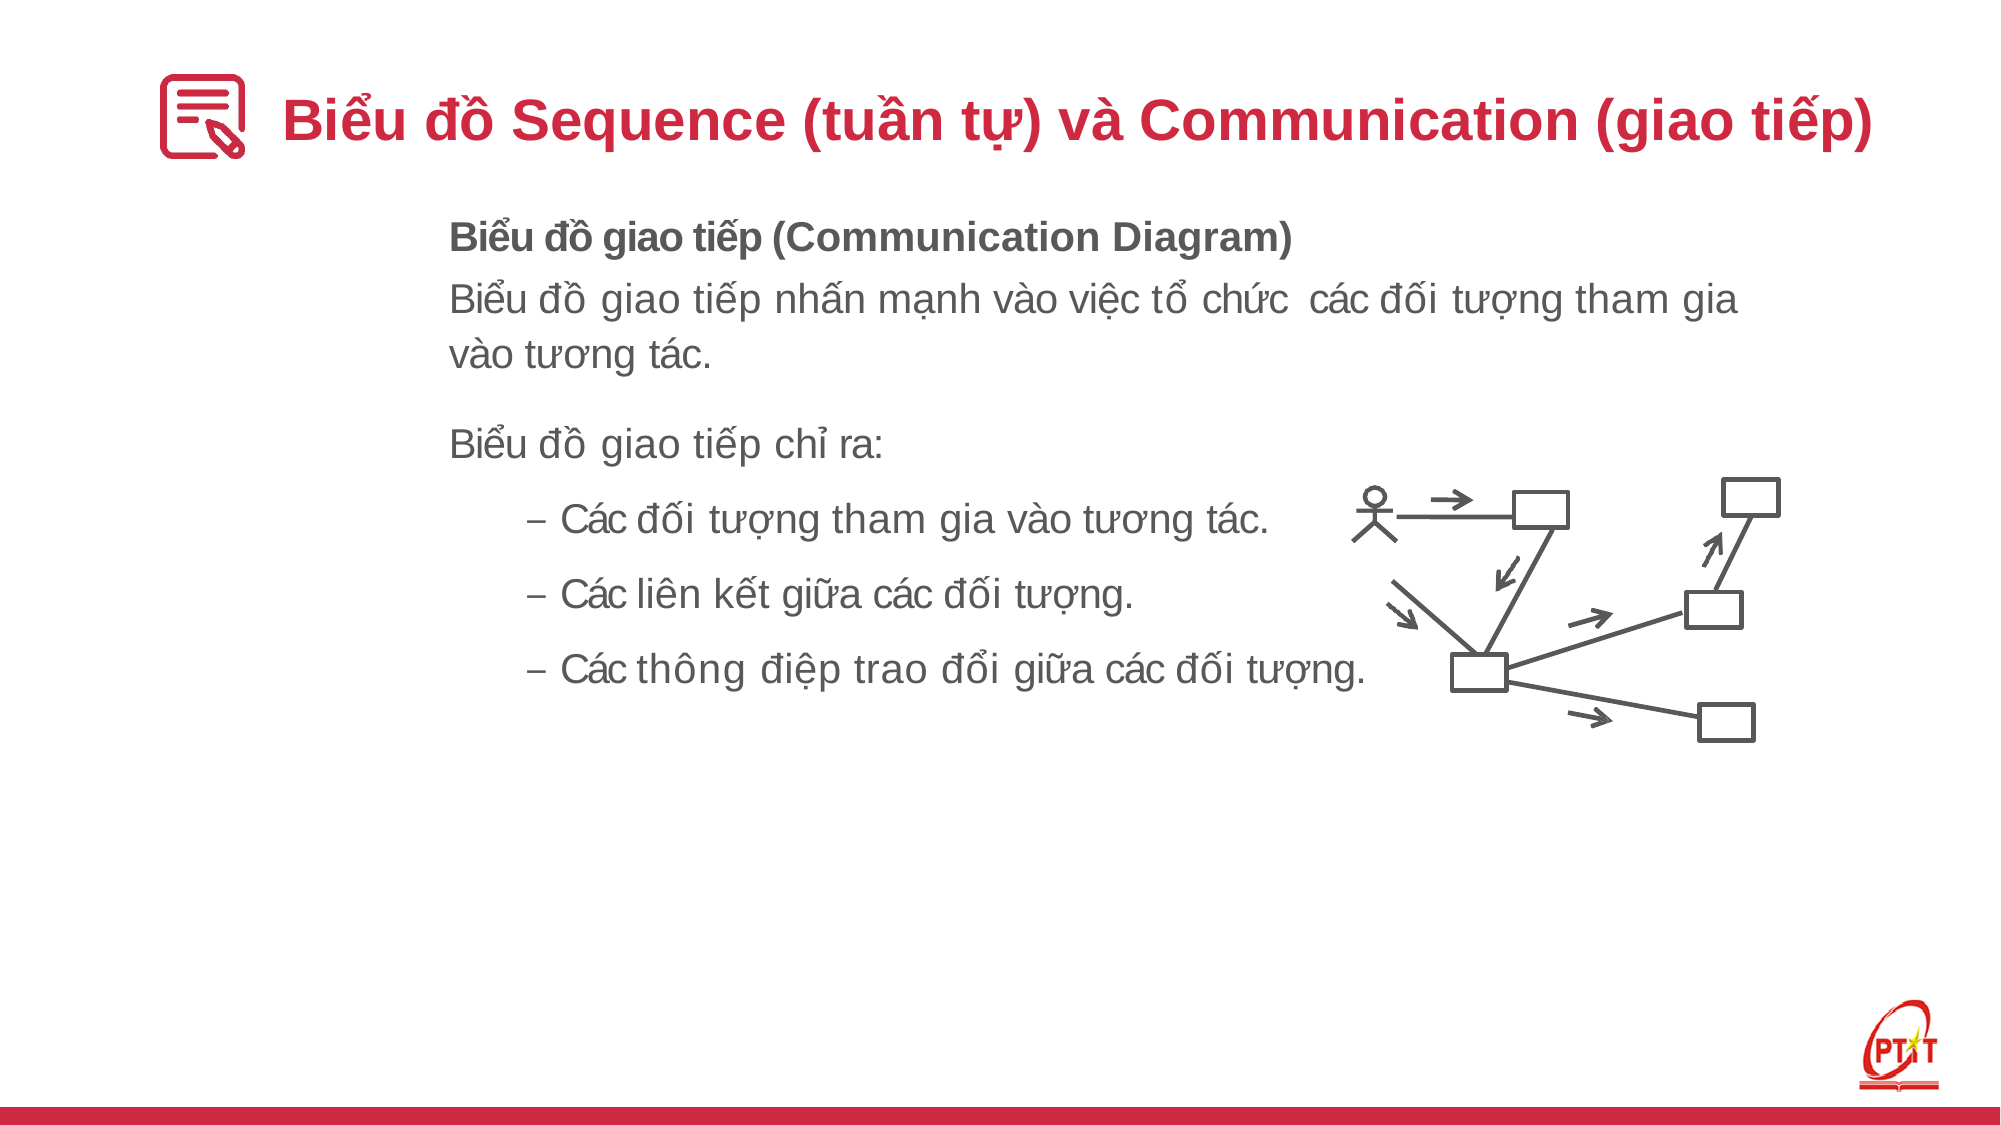

# Biểu đồ Sequence (tuần tự) và Communication (giao tiếp)
Biểu đồ giao tiếp (Communication Diagram)
Biểu đồ giao tiếp nhấn mạnh vào việc tổ chức  các đối tượng tham gia vào tương tác.
Biểu đồ giao tiếp chỉ ra:
− Các đối tượng tham gia vào tương tác.
− Các liên kết giữa các đối tượng.
− Các thông điệp trao đổi giữa các đối tượng.